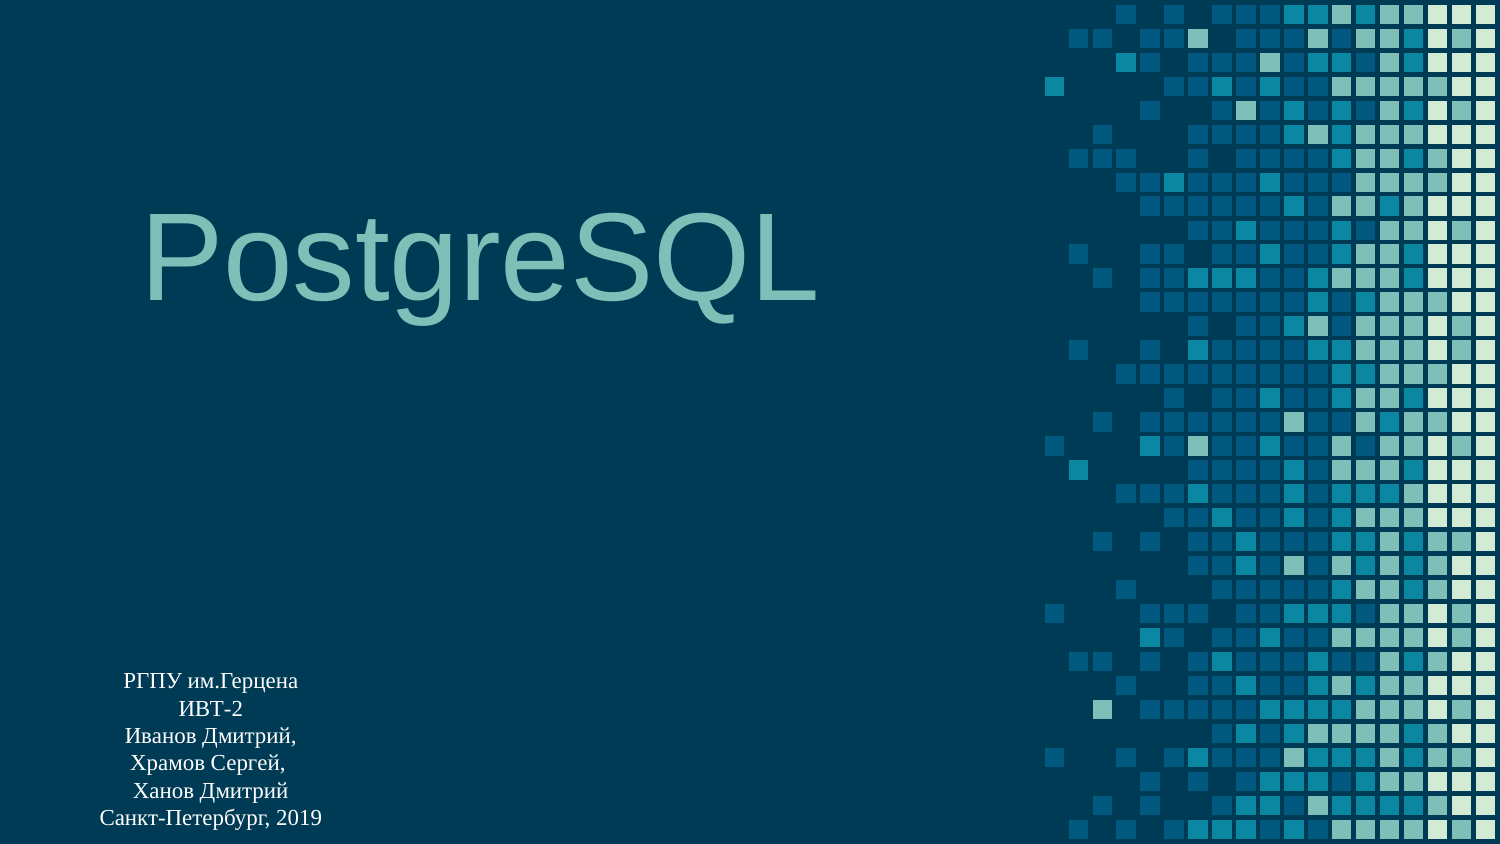

# PostgreSQL
РГПУ им.Герцена
ИВТ-2
Иванов Дмитрий,
Храмов Сергей,
Ханов Дмитрий
Санкт-Петербург, 2019